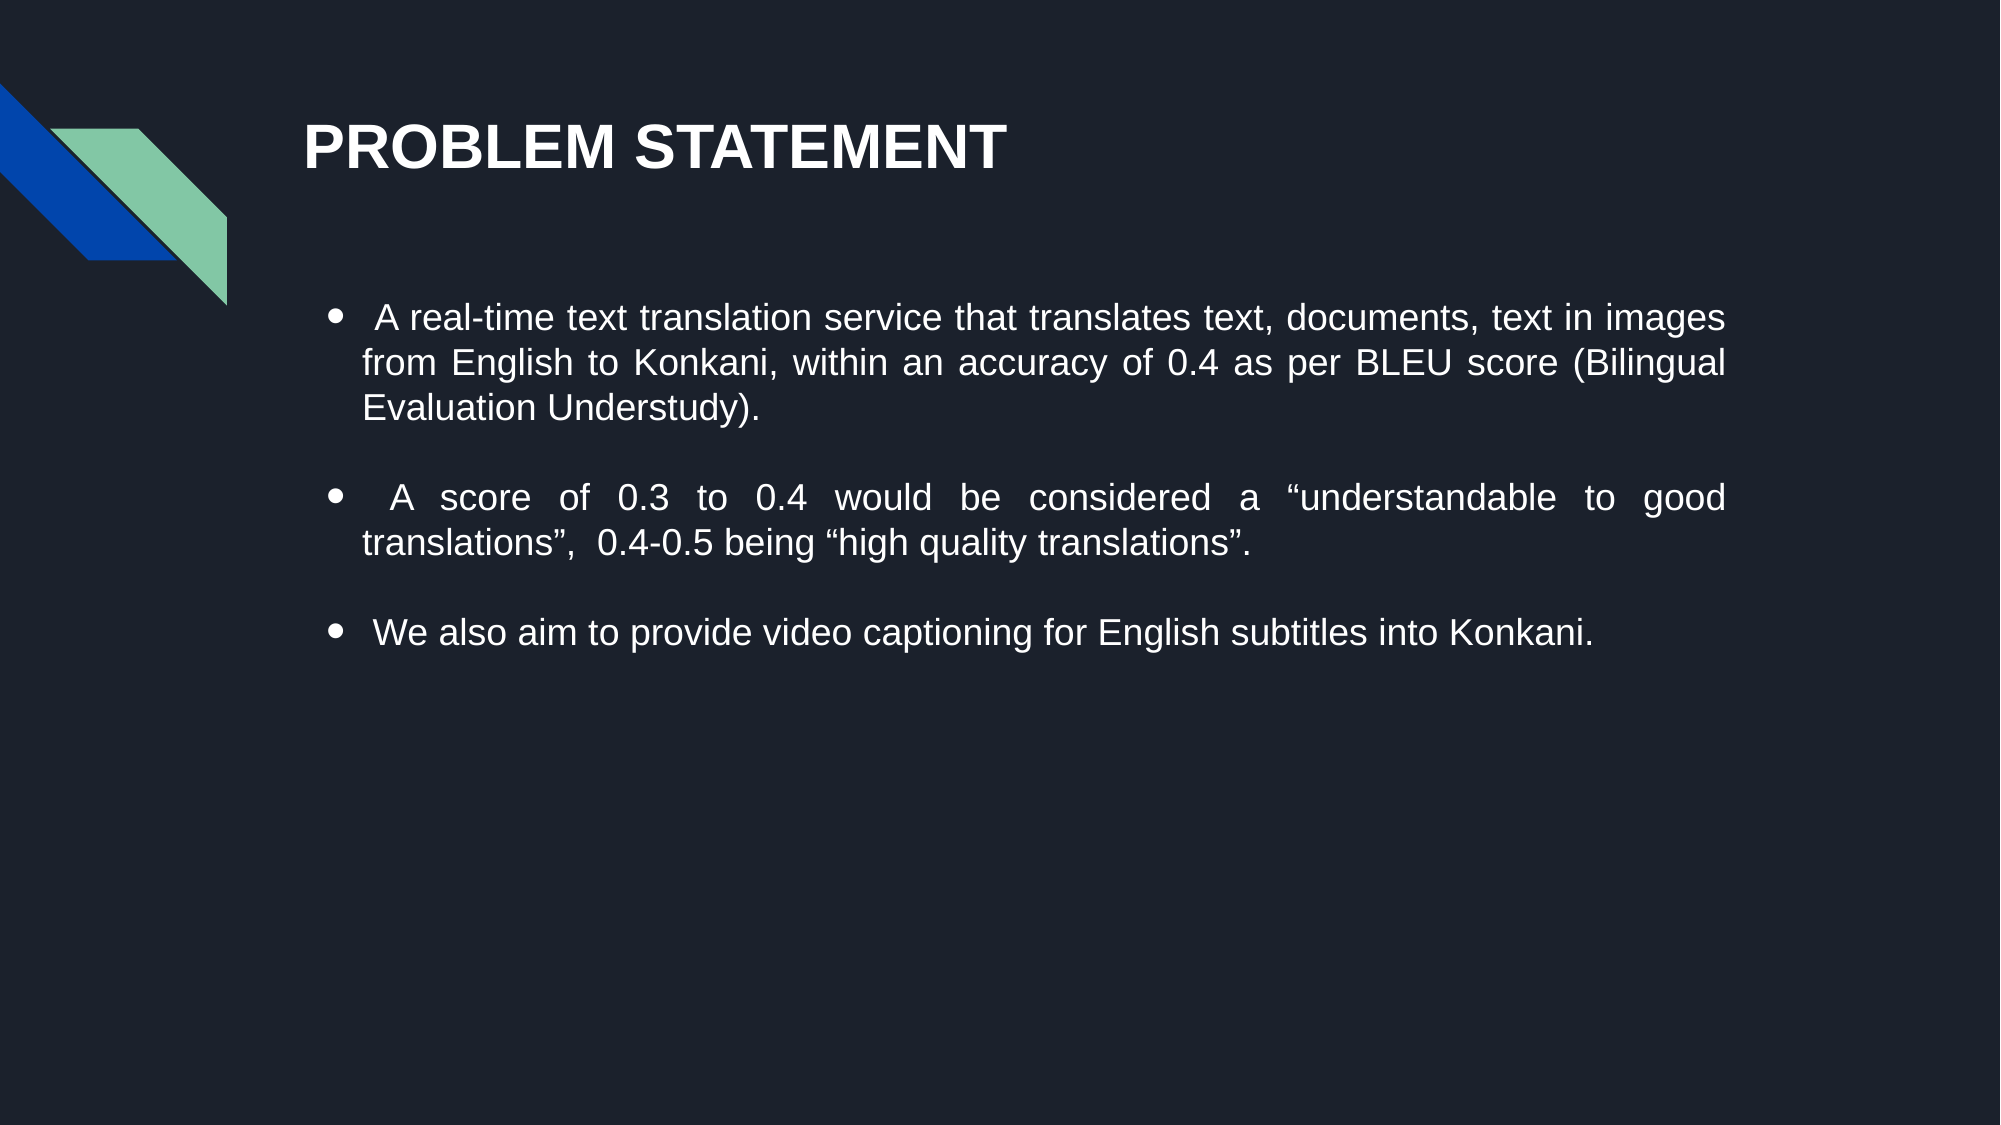

# PROBLEM STATEMENT
 A real-time text translation service that translates text, documents, text in images from English to Konkani, within an accuracy of 0.4 as per BLEU score (Bilingual Evaluation Understudy).

 A score of 0.3 to 0.4 would be considered a “understandable to good translations”,  0.4-0.5 being “high quality translations”.

 We also aim to provide video captioning for English subtitles into Konkani.